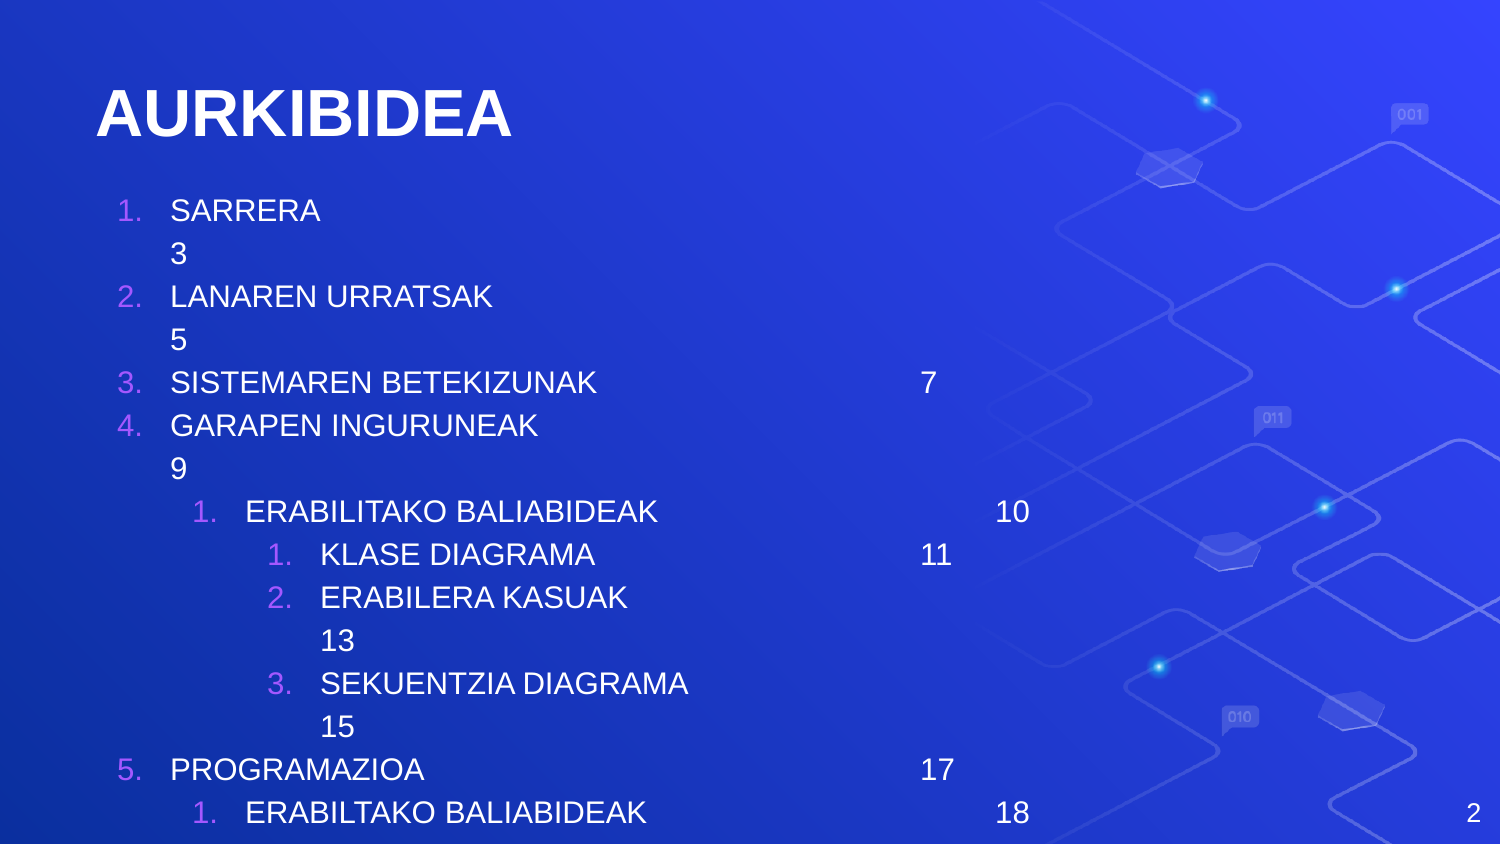

# AURKIBIDEA
SARRERA					3
LANAREN URRATSAK				5
SISTEMAREN BETEKIZUNAK			7
GARAPEN INGURUNEAK				9
ERABILITAKO BALIABIDEAK			10
KLASE DIAGRAMA			11
ERABILERA KASUAK			13
SEKUENTZIA DIAGRAMA			15
PROGRAMAZIOA				17
ERABILTAKO BALIABIDEAK			18
PROGRAMA					20
JAVADOC					22
ERROREAK					23
BALORAZIOA					26
BIBLIOGRAFIA					28
2